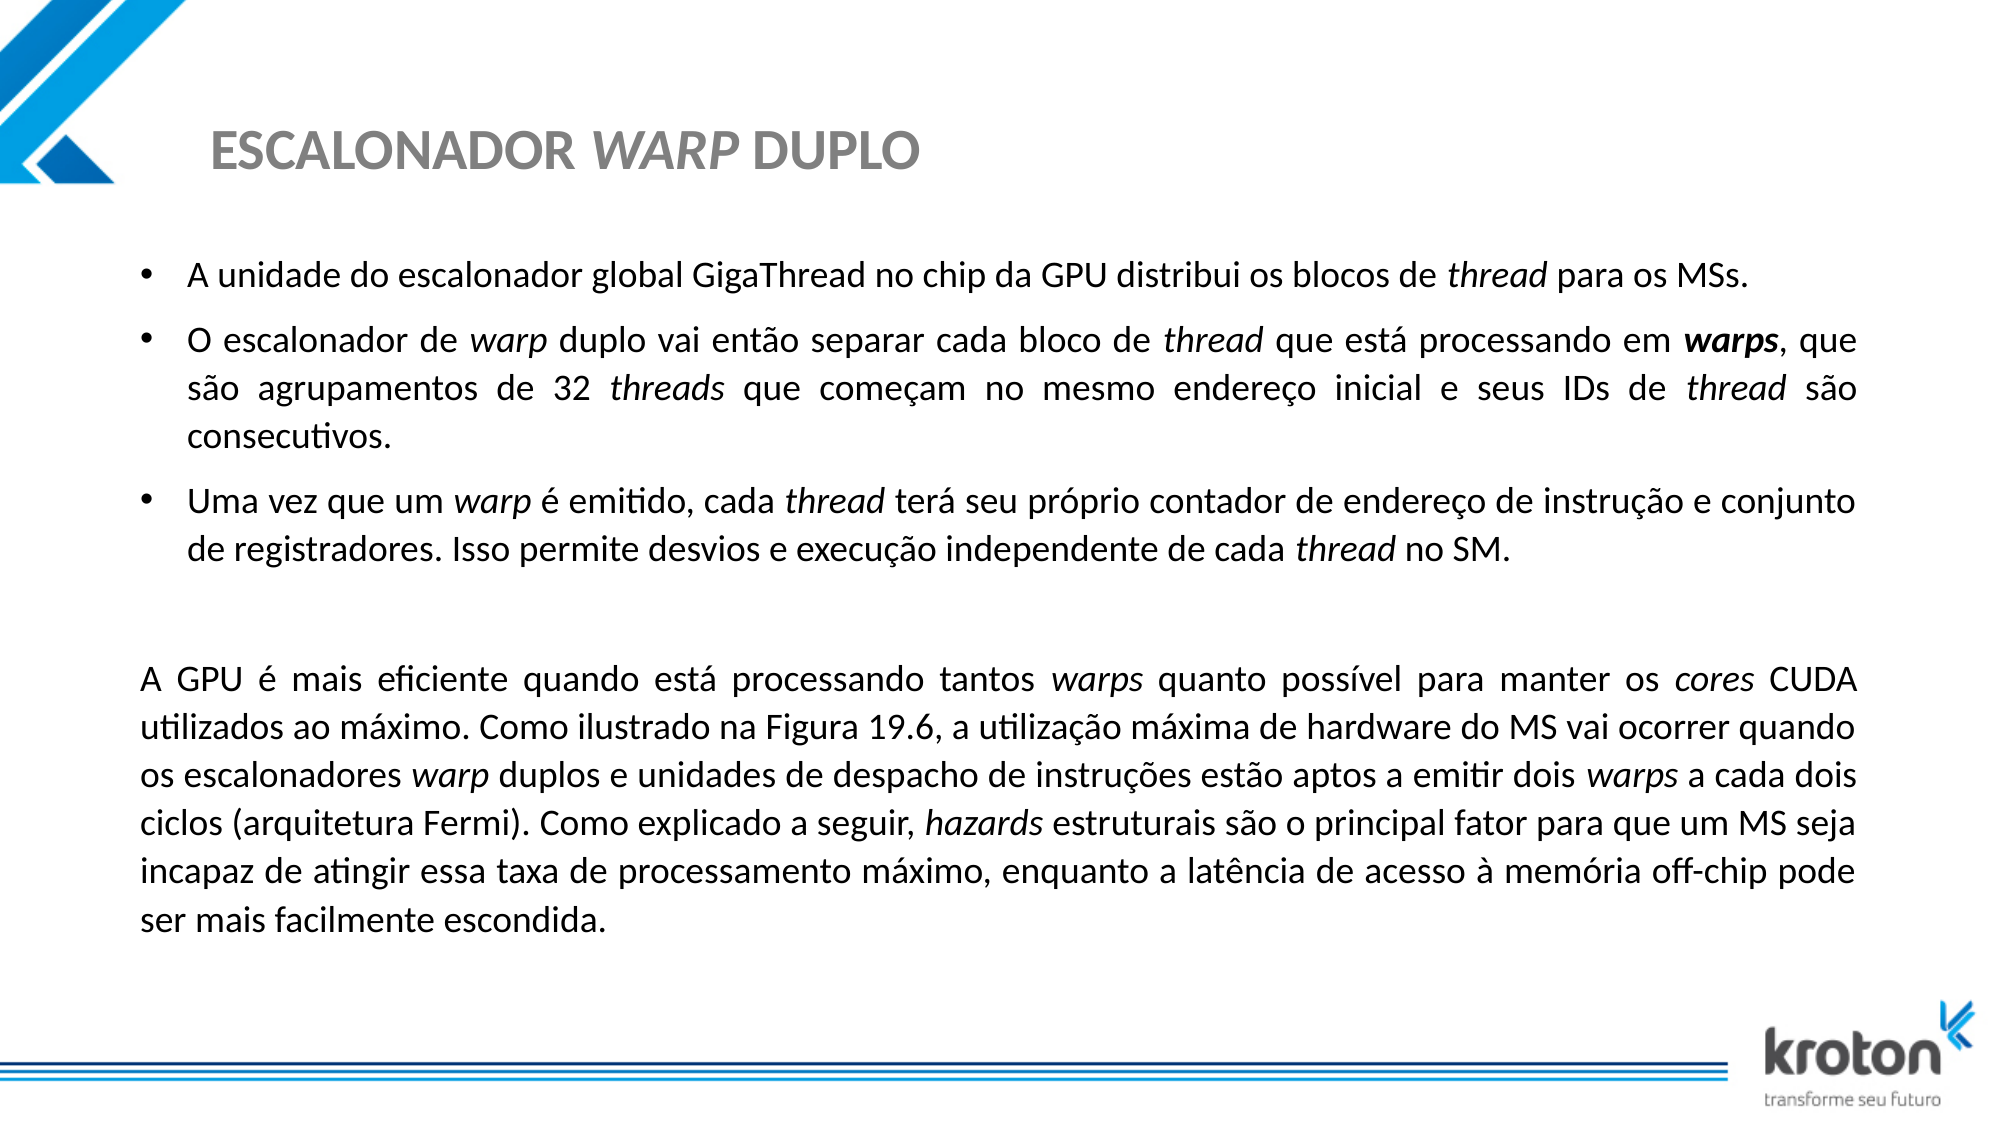

# ESCALONADOR WARP DUPLO
A unidade do escalonador global GigaThread no chip da GPU distribui os blocos de thread para os MSs.
O escalonador de warp duplo vai então separar cada bloco de thread que está processando em warps, que são agrupamentos de 32 threads que começam no mesmo endereço inicial e seus IDs de thread são consecutivos.
Uma vez que um warp é emitido, cada thread terá seu próprio contador de endereço de instrução e conjunto de registradores. Isso permite desvios e execução independente de cada thread no SM.

A GPU é mais eficiente quando está processando tantos warps quanto possível para manter os cores CUDA utilizados ao máximo. Como ilustrado na Figura 19.6, a utilização máxima de hardware do MS vai ocorrer quando os escalonadores warp duplos e unidades de despacho de instruções estão aptos a emitir dois warps a cada dois ciclos (arquitetura Fermi). Como explicado a seguir, hazards estruturais são o principal fator para que um MS seja incapaz de atingir essa taxa de processamento máximo, enquanto a latência de acesso à memória off-chip pode ser mais facilmente escondida.